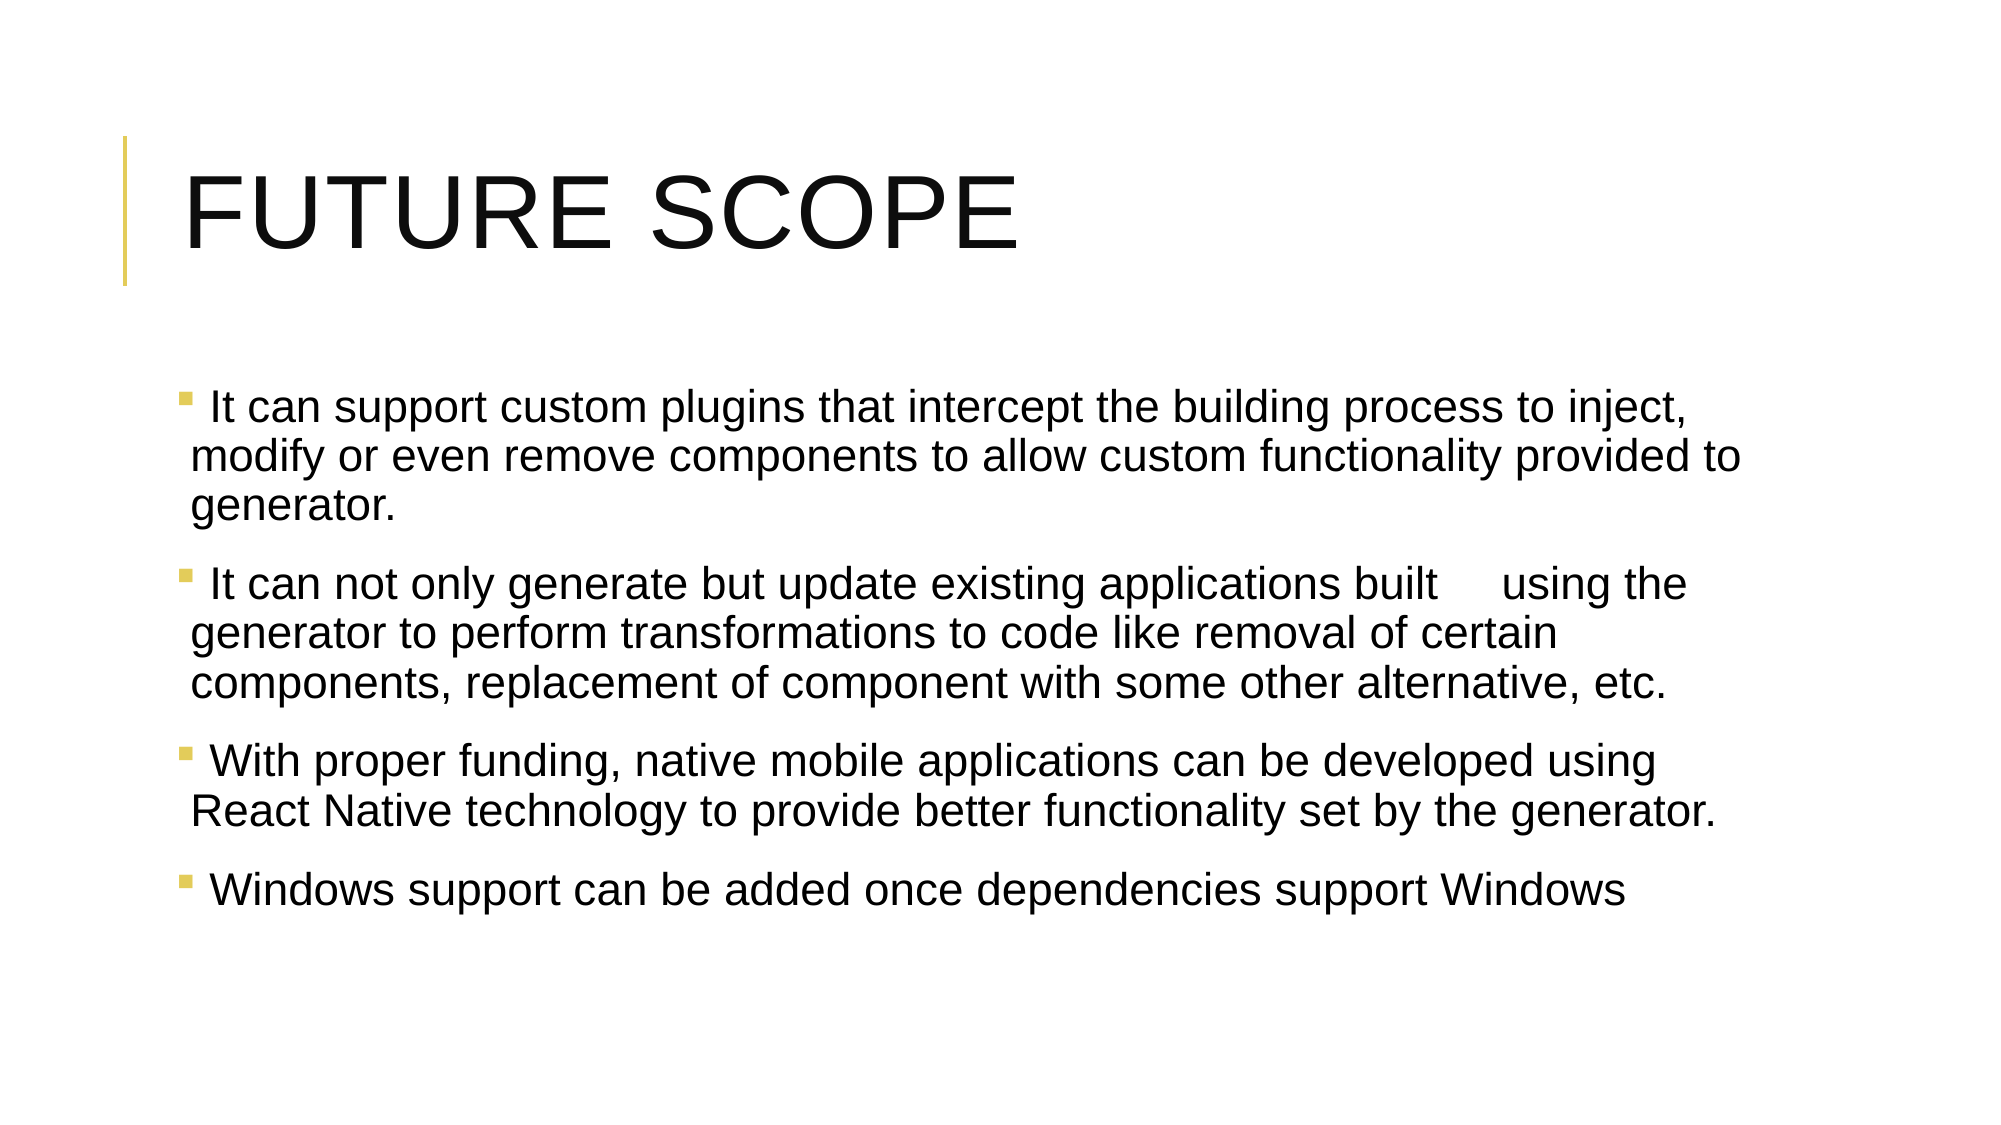

# Future scope
 It can support custom plugins that intercept the building process to inject, modify or even remove components to allow custom functionality provided to generator.
 It can not only generate but update existing applications built     using the generator to perform transformations to code like removal of certain components, replacement of component with some other alternative, etc.
 With proper funding, native mobile applications can be developed using React Native technology to provide better functionality set by the generator.
 Windows support can be added once dependencies support Windows